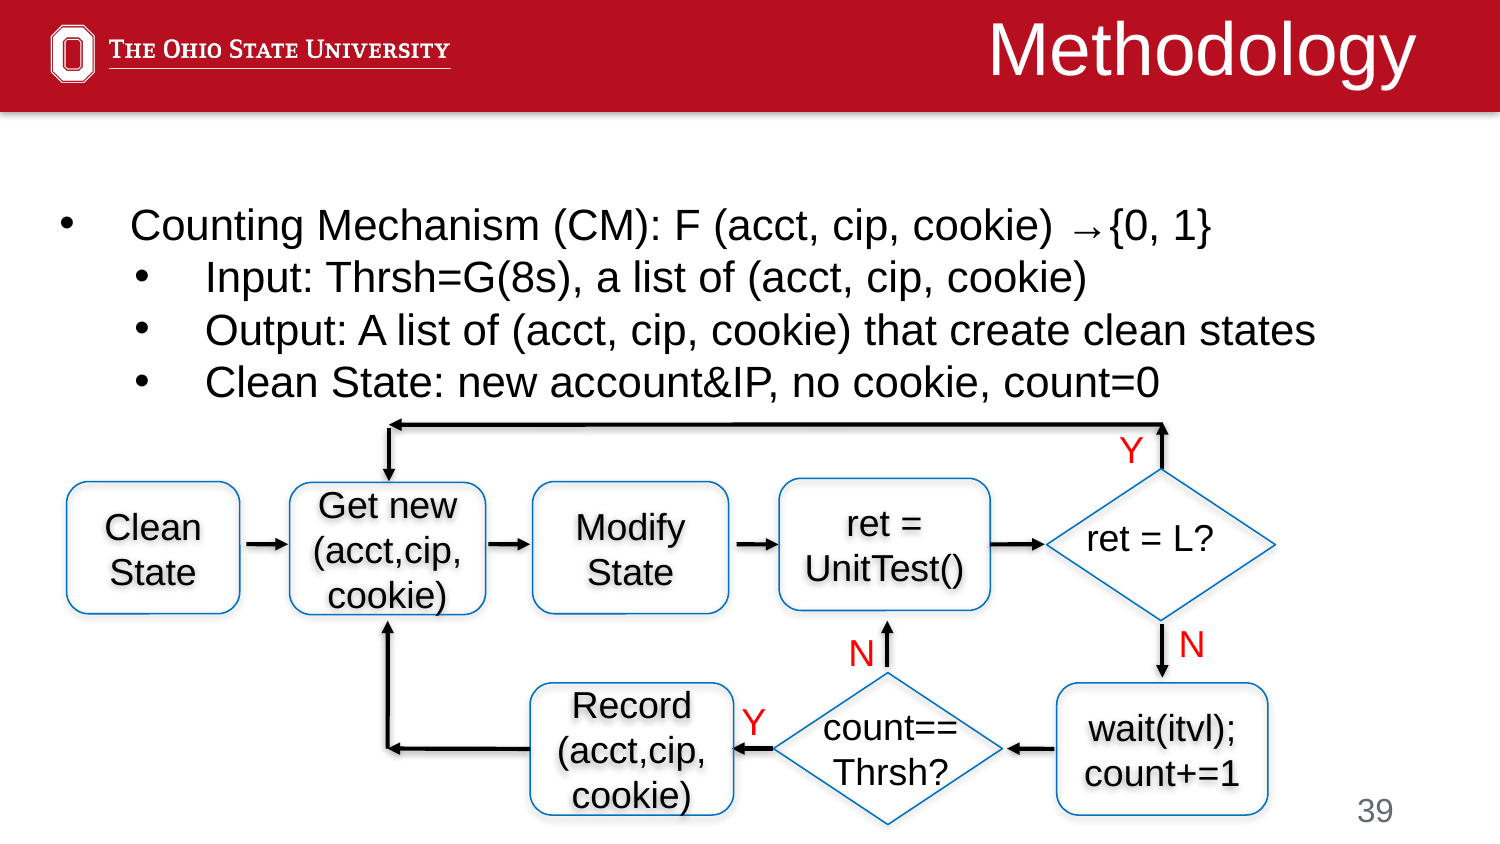

Methodology
Counting Mechanism (CM): F (acct, cip, cookie) →{0, 1}
Input: Thrsh=G(8s), a list of (acct, cip, cookie)
Output: A list of (acct, cip, cookie) that create clean states
Clean State: new account&IP, no cookie, count=0
Y

ret = UnitTest()
Clean State
Modify State
Get new (acct,cip, cookie)
ret = L?
N
N

Record (acct,cip, cookie)
wait(itvl);
count+=1
Y
count==
Thrsh?